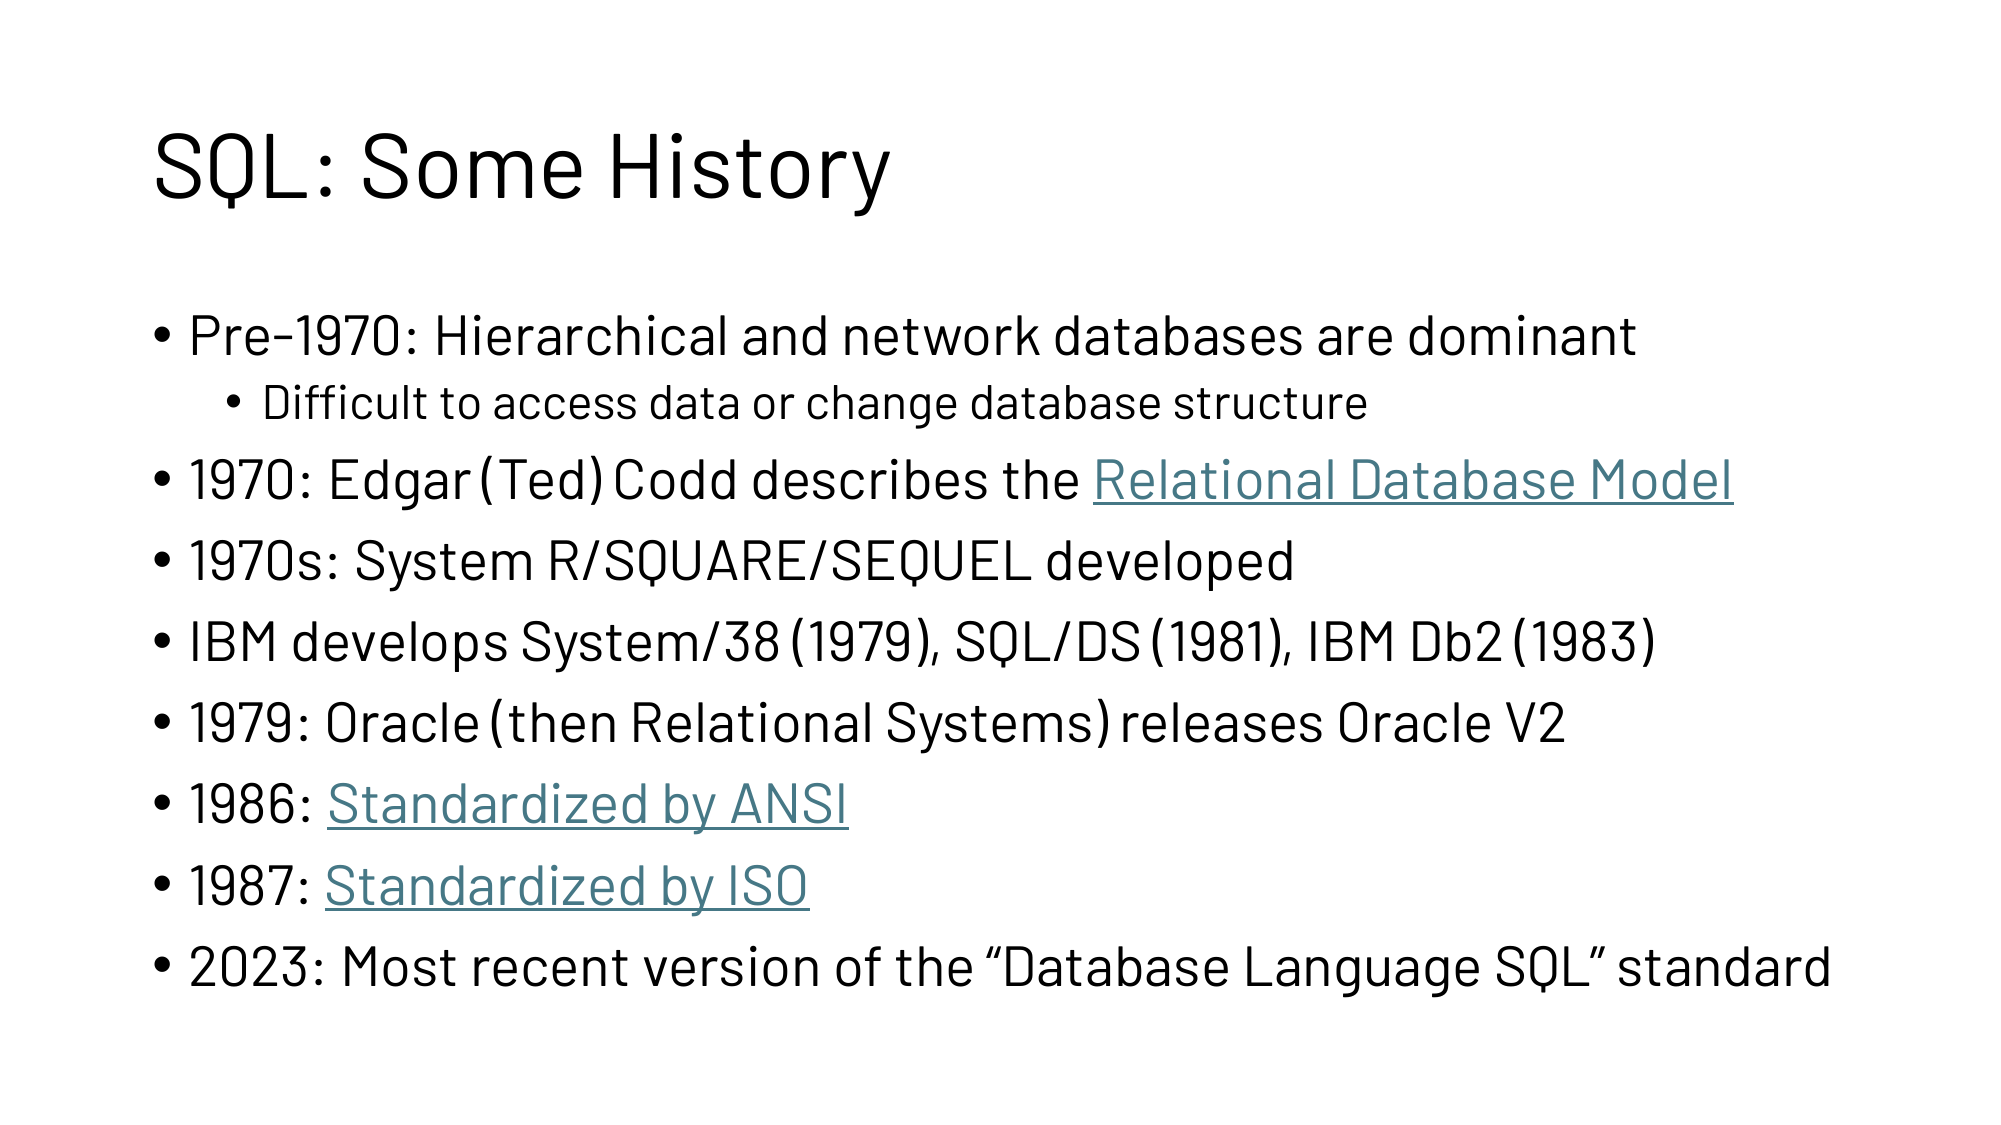

# SQL: Some History
Pre-1970: Hierarchical and network databases are dominant
Difficult to access data or change database structure
1970: Edgar (Ted) Codd describes the Relational Database Model
1970s: System R/SQUARE/SEQUEL developed
IBM develops System/38 (1979), SQL/DS (1981), IBM Db2 (1983)
1979: Oracle (then Relational Systems) releases Oracle V2
1986: Standardized by ANSI
1987: Standardized by ISO
2023: Most recent version of the “Database Language SQL” standard